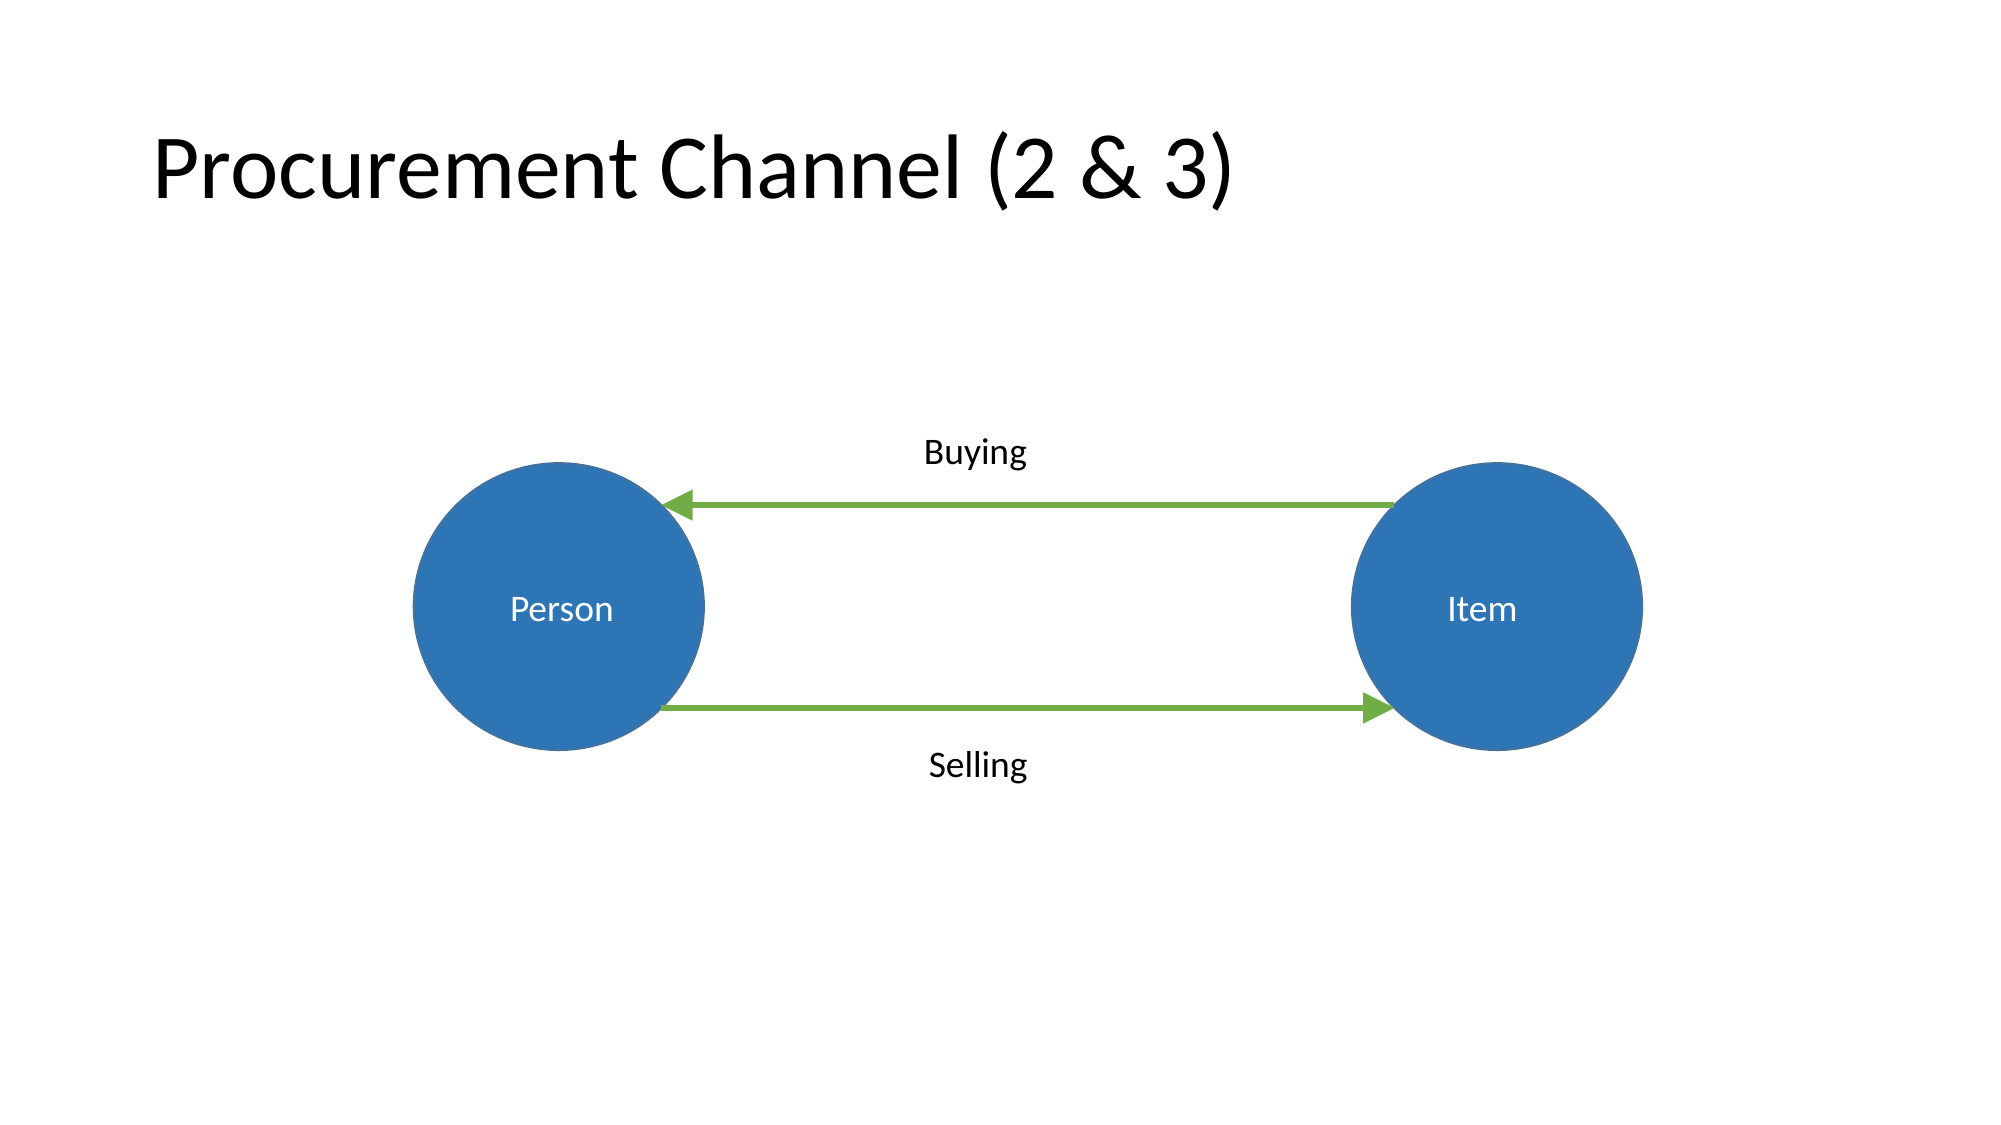

# Procurement Channel (2 & 3)
Buying

Person
Item
Selling